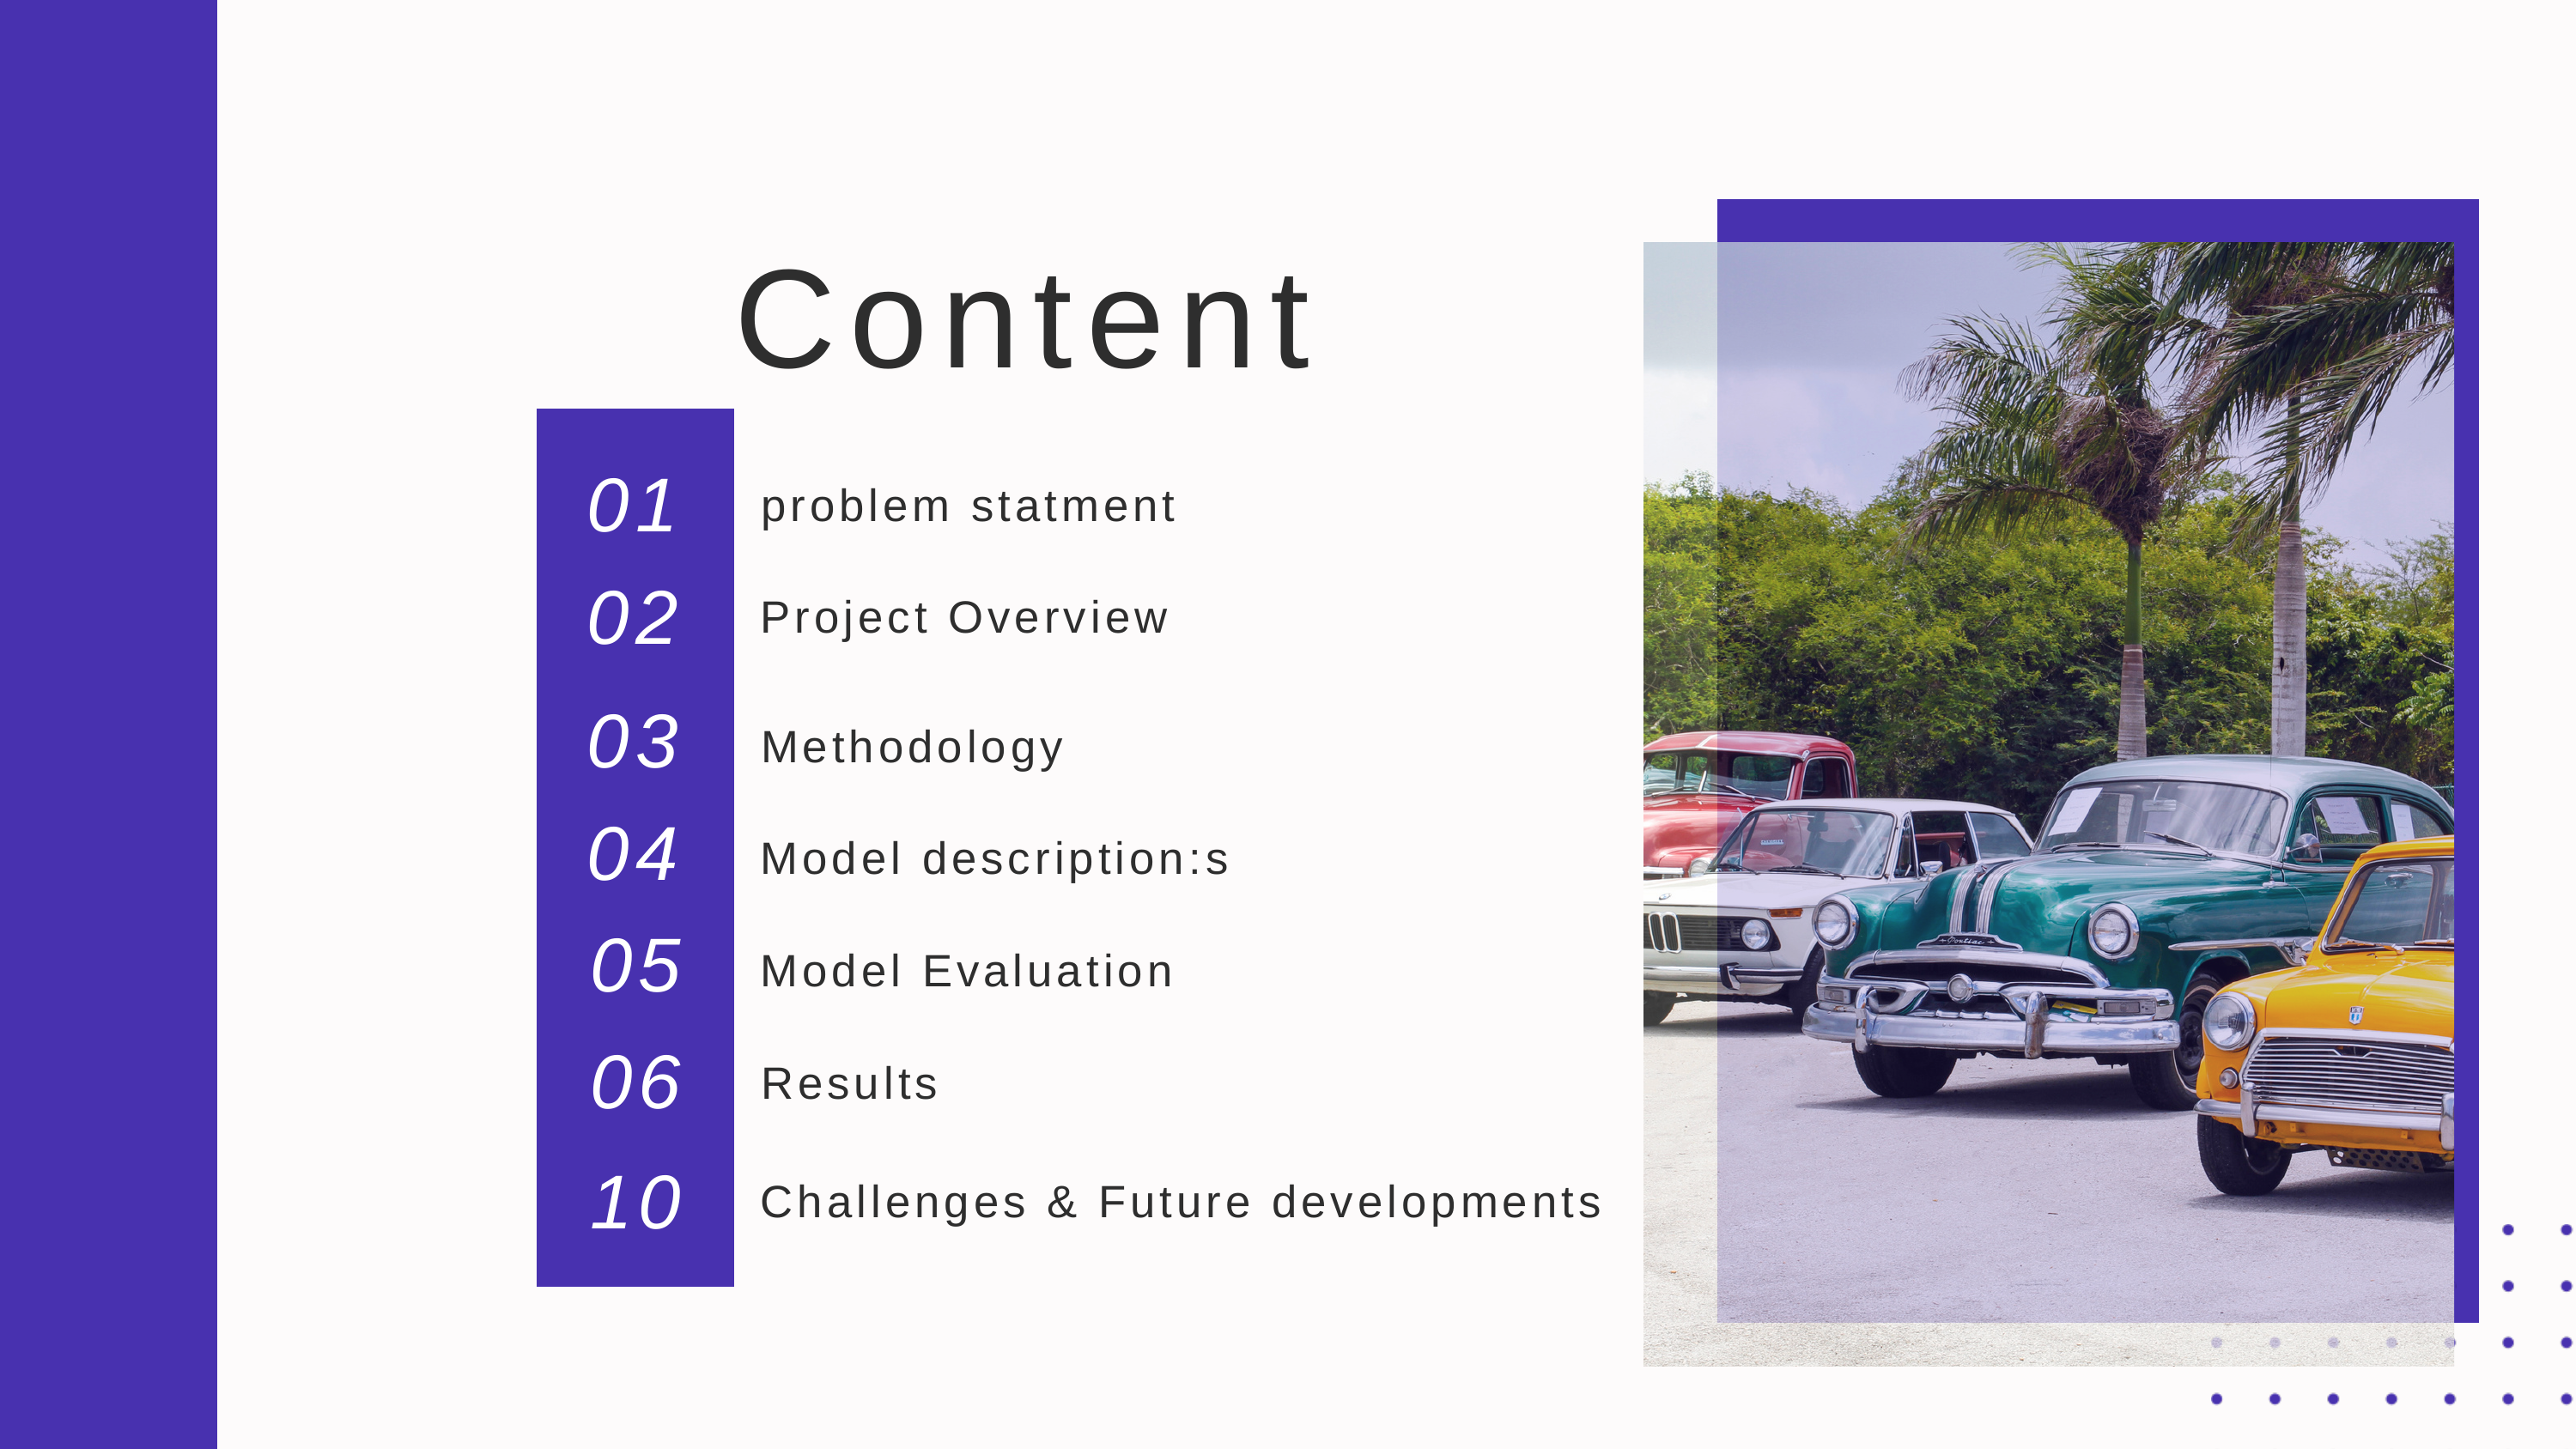

Content

01
problem statment
02
Project Overview
03
Methodology

04
Model description:s
05
Model Evaluation

06
Results

10

Challenges & Future developments